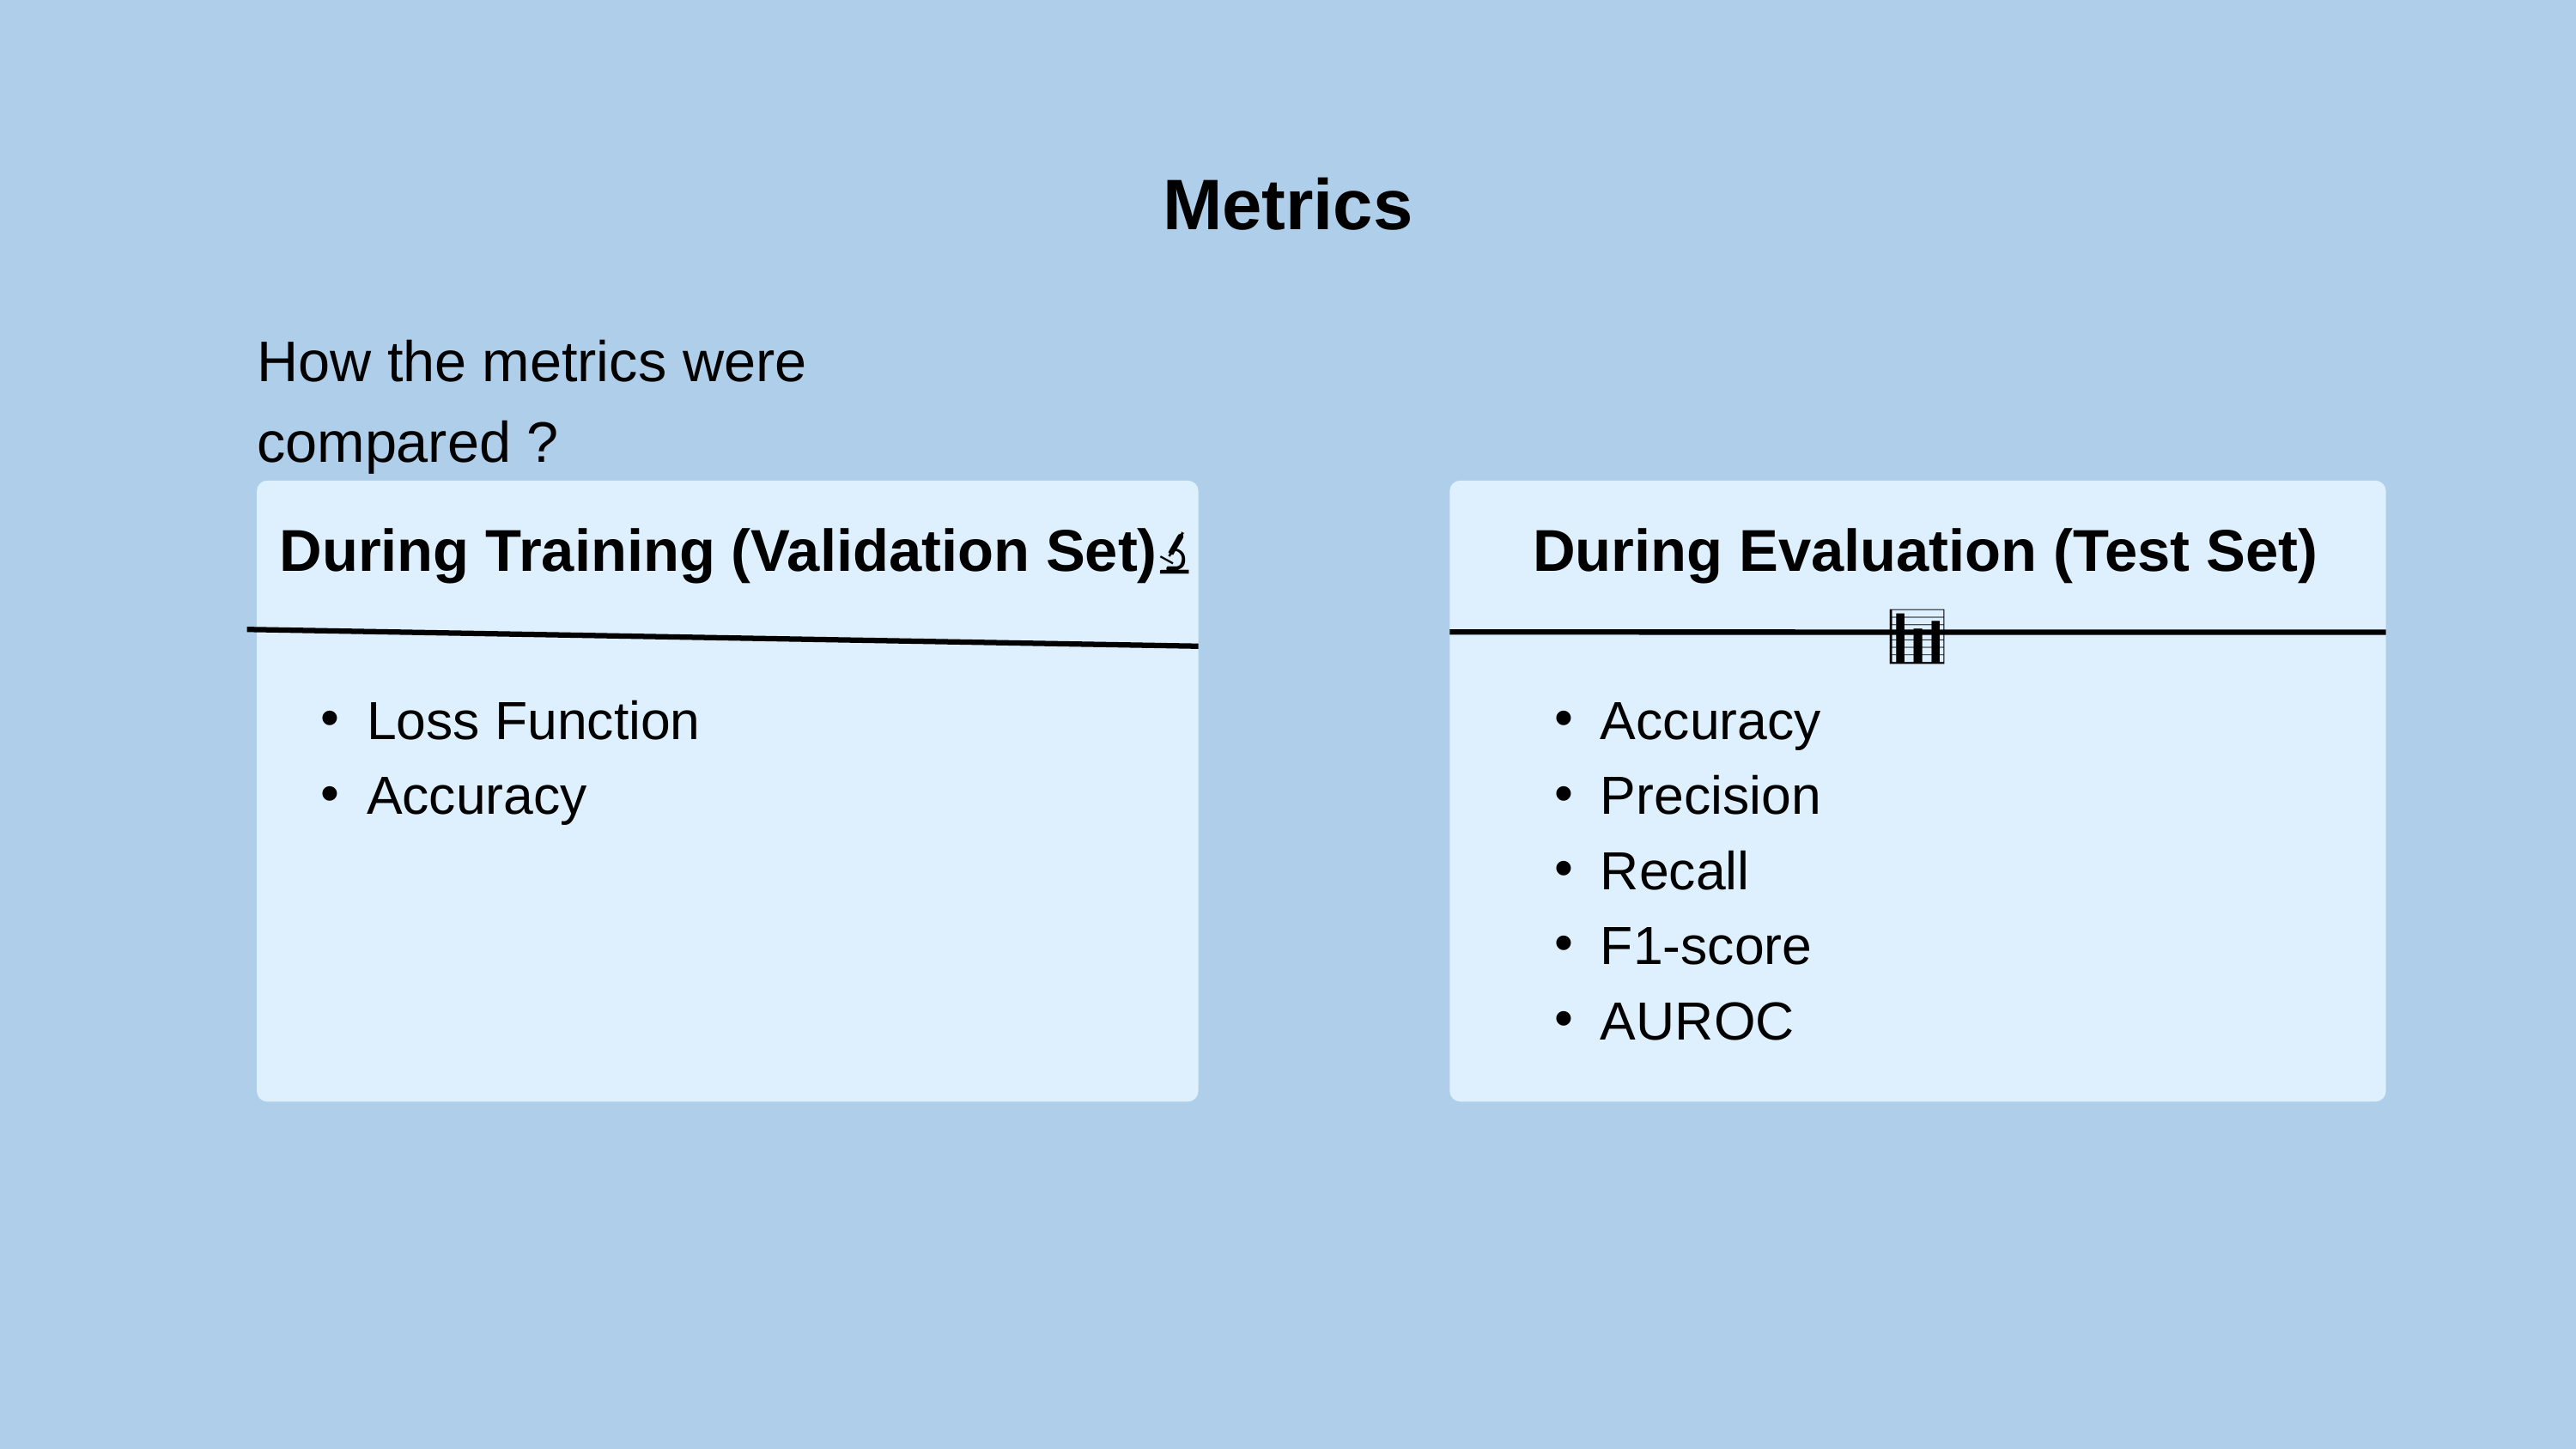

Metrics
How the metrics were compared ?

 During Training (Validation Set)🔬
 During Evaluation (Test Set) 📊

Loss Function
Accuracy
Accuracy
Precision
Recall
F1-score
AUROC